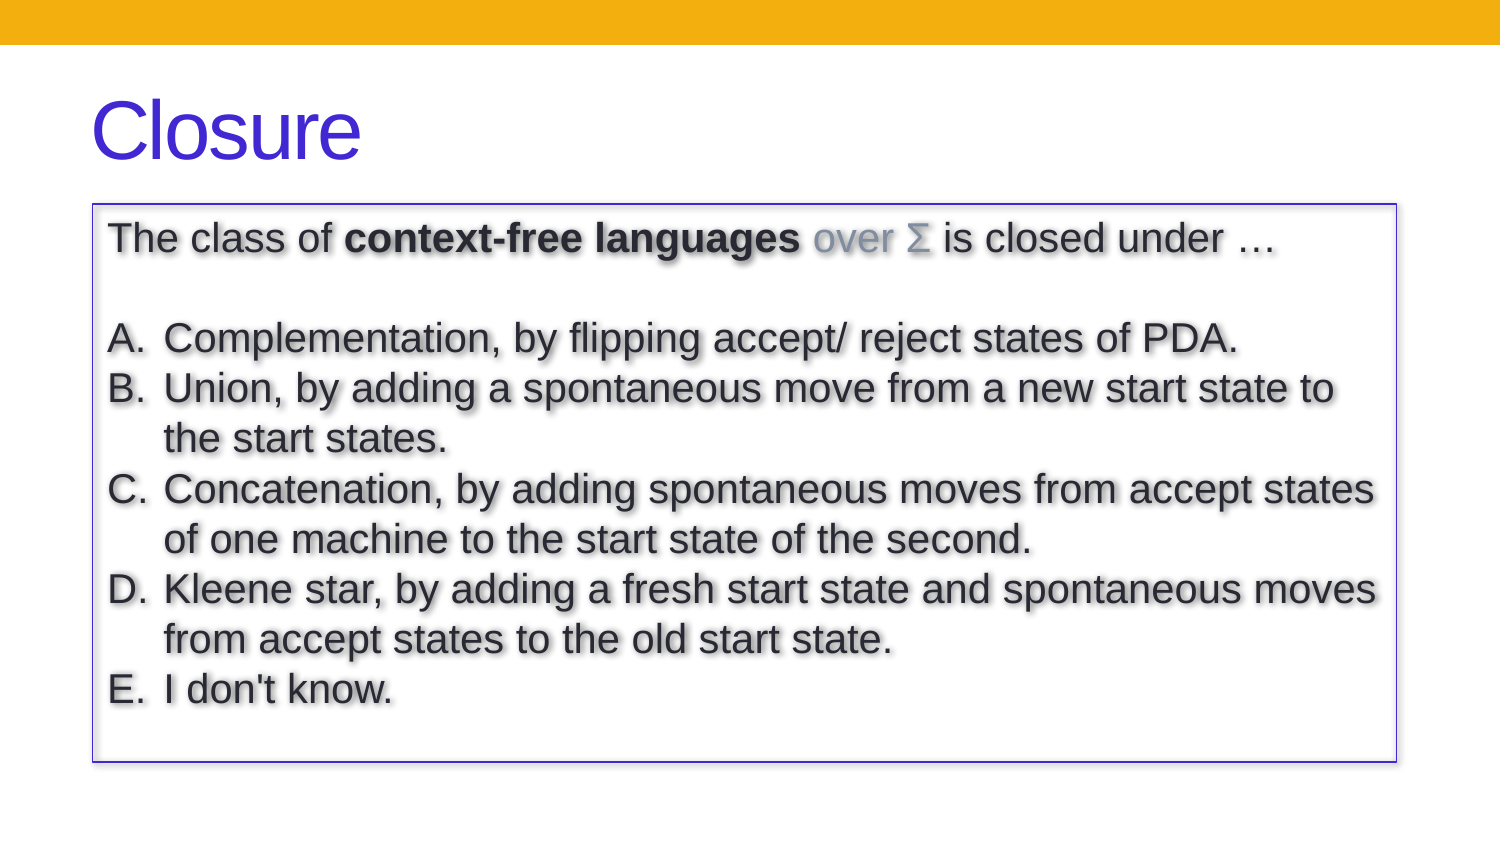

# Closure
The class of context-free languages over Σ is closed under …

Complementation, by flipping accept/ reject states of PDA.
Union, by adding a spontaneous move from a new start state to the start states.
Concatenation, by adding spontaneous moves from accept states of one machine to the start state of the second.
Kleene star, by adding a fresh start state and spontaneous moves from accept states to the old start state.
I don't know.